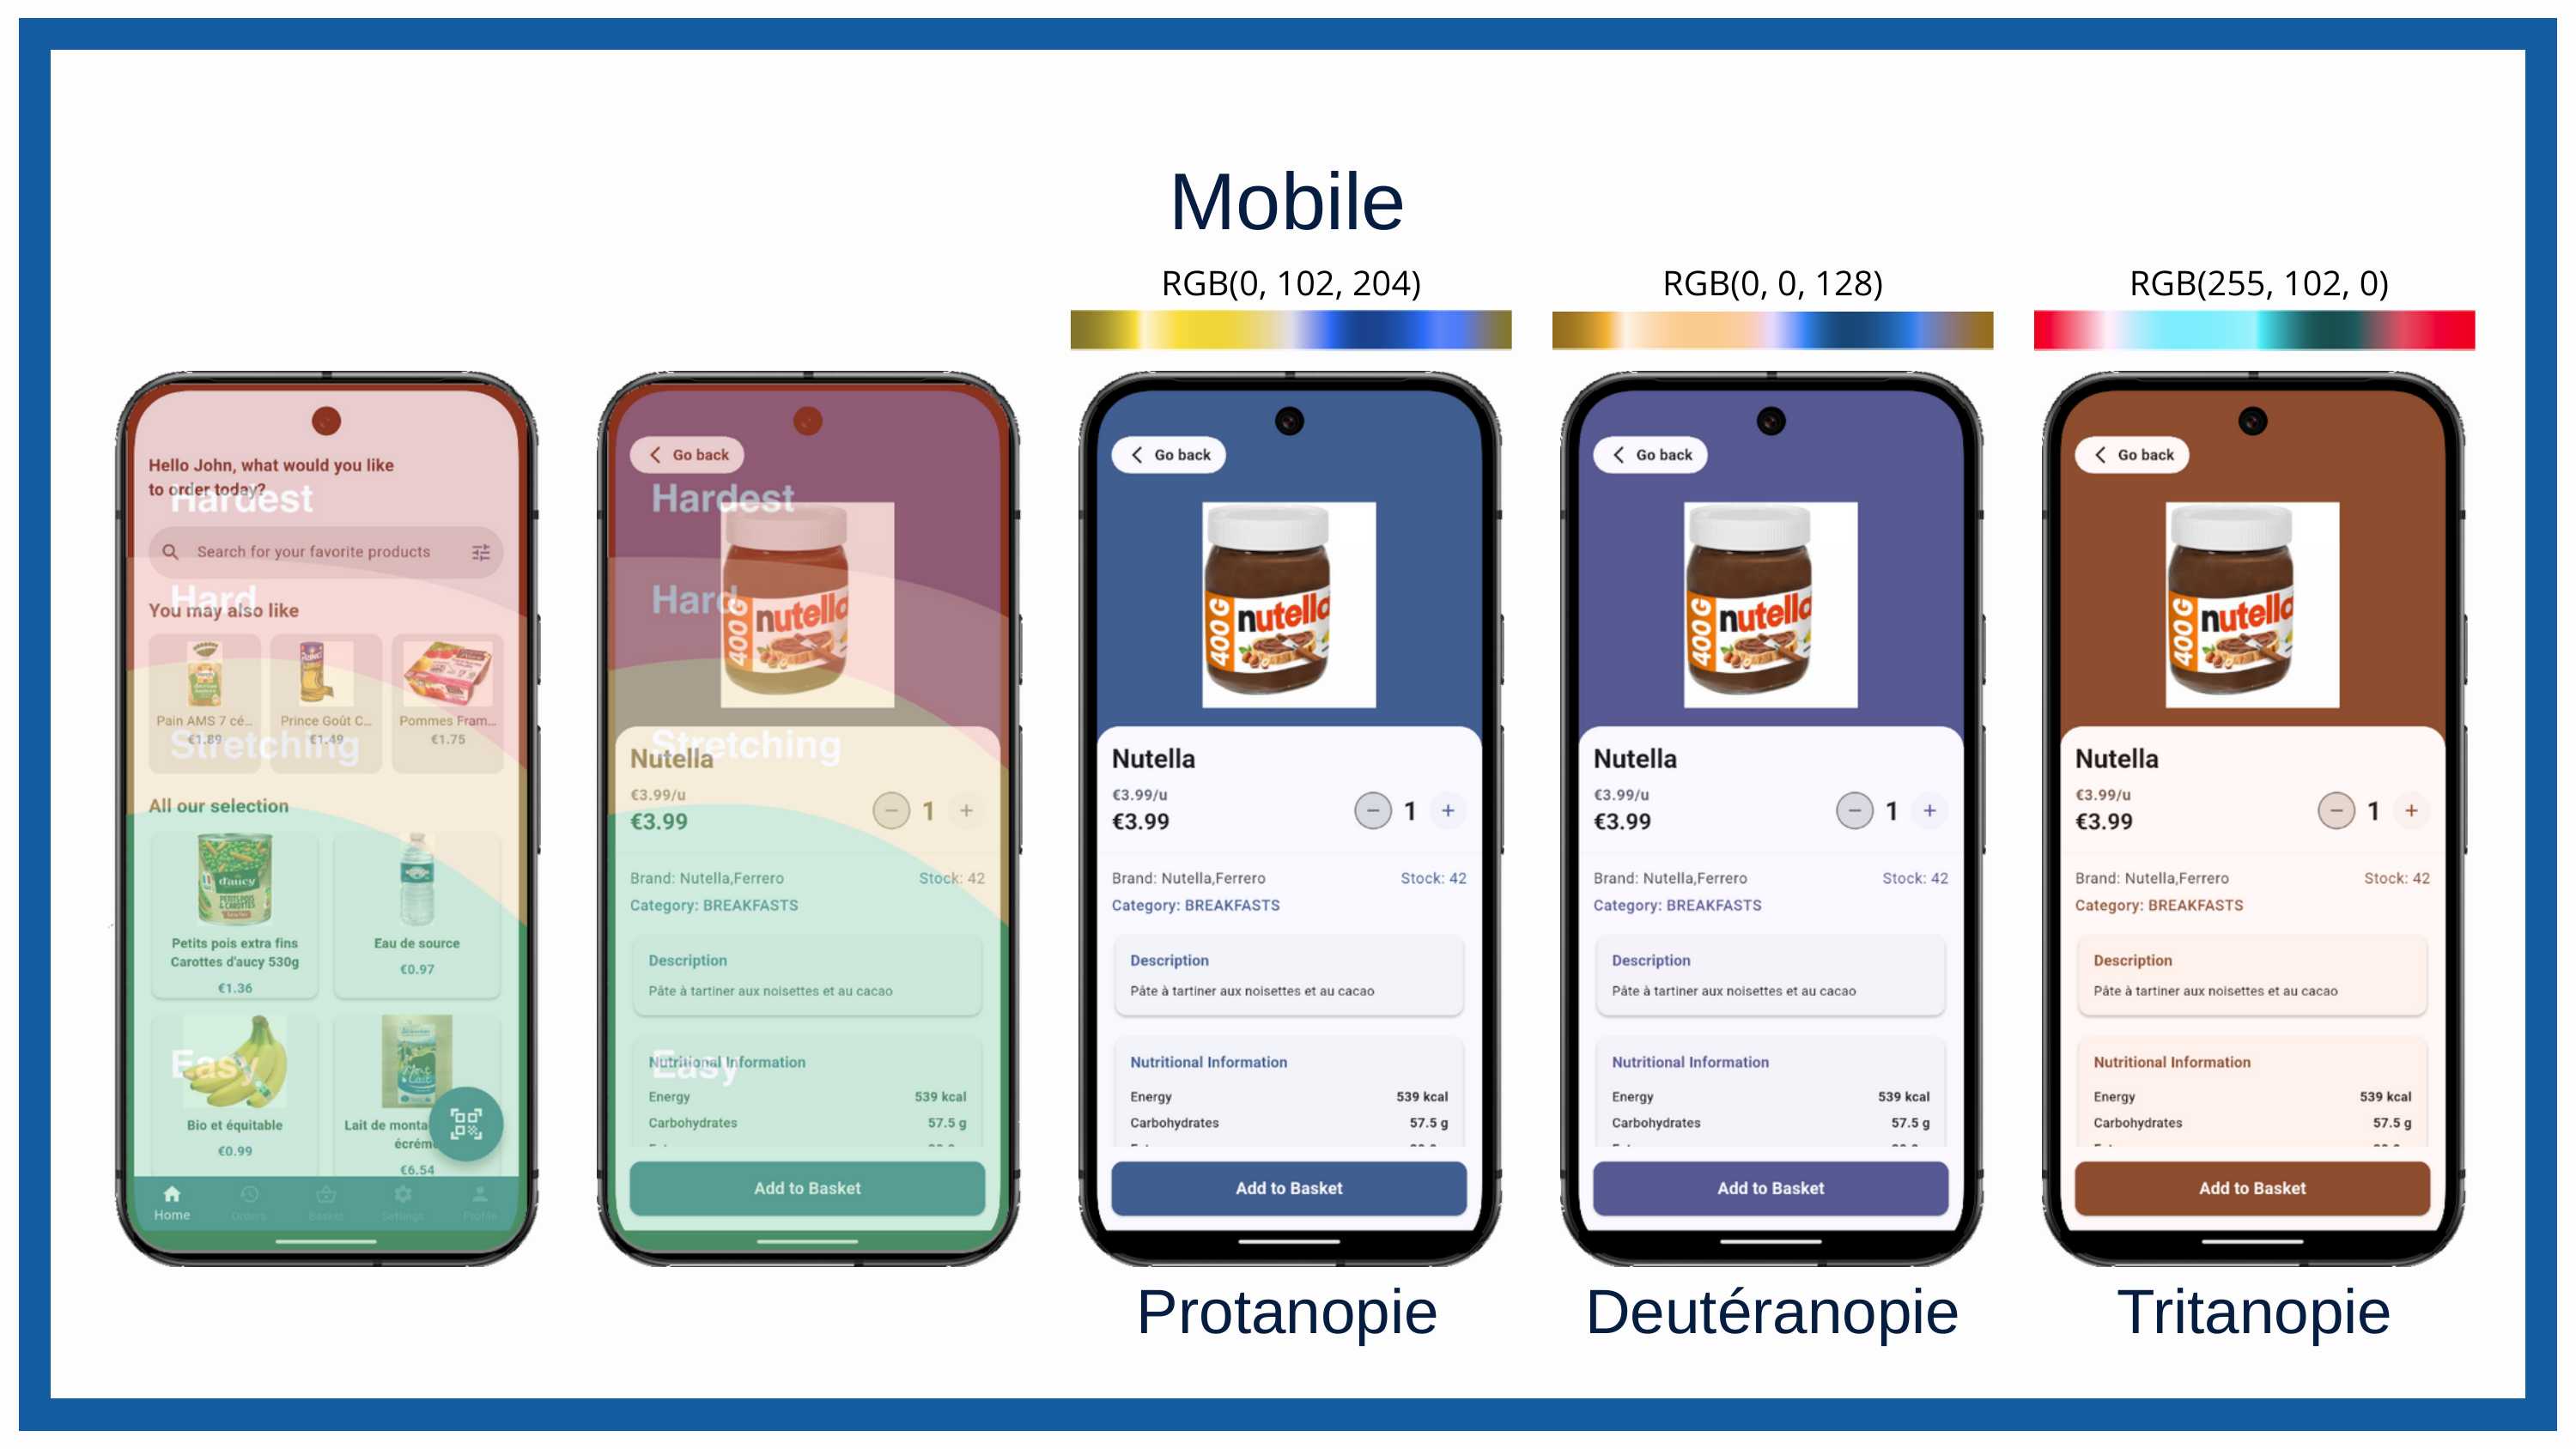

Mobile
RGB(0, 102, 204)
RGB(0, 0, 128)
RGB(255, 102, 0)

Protanopie
Deutéranopie
Tritanopie